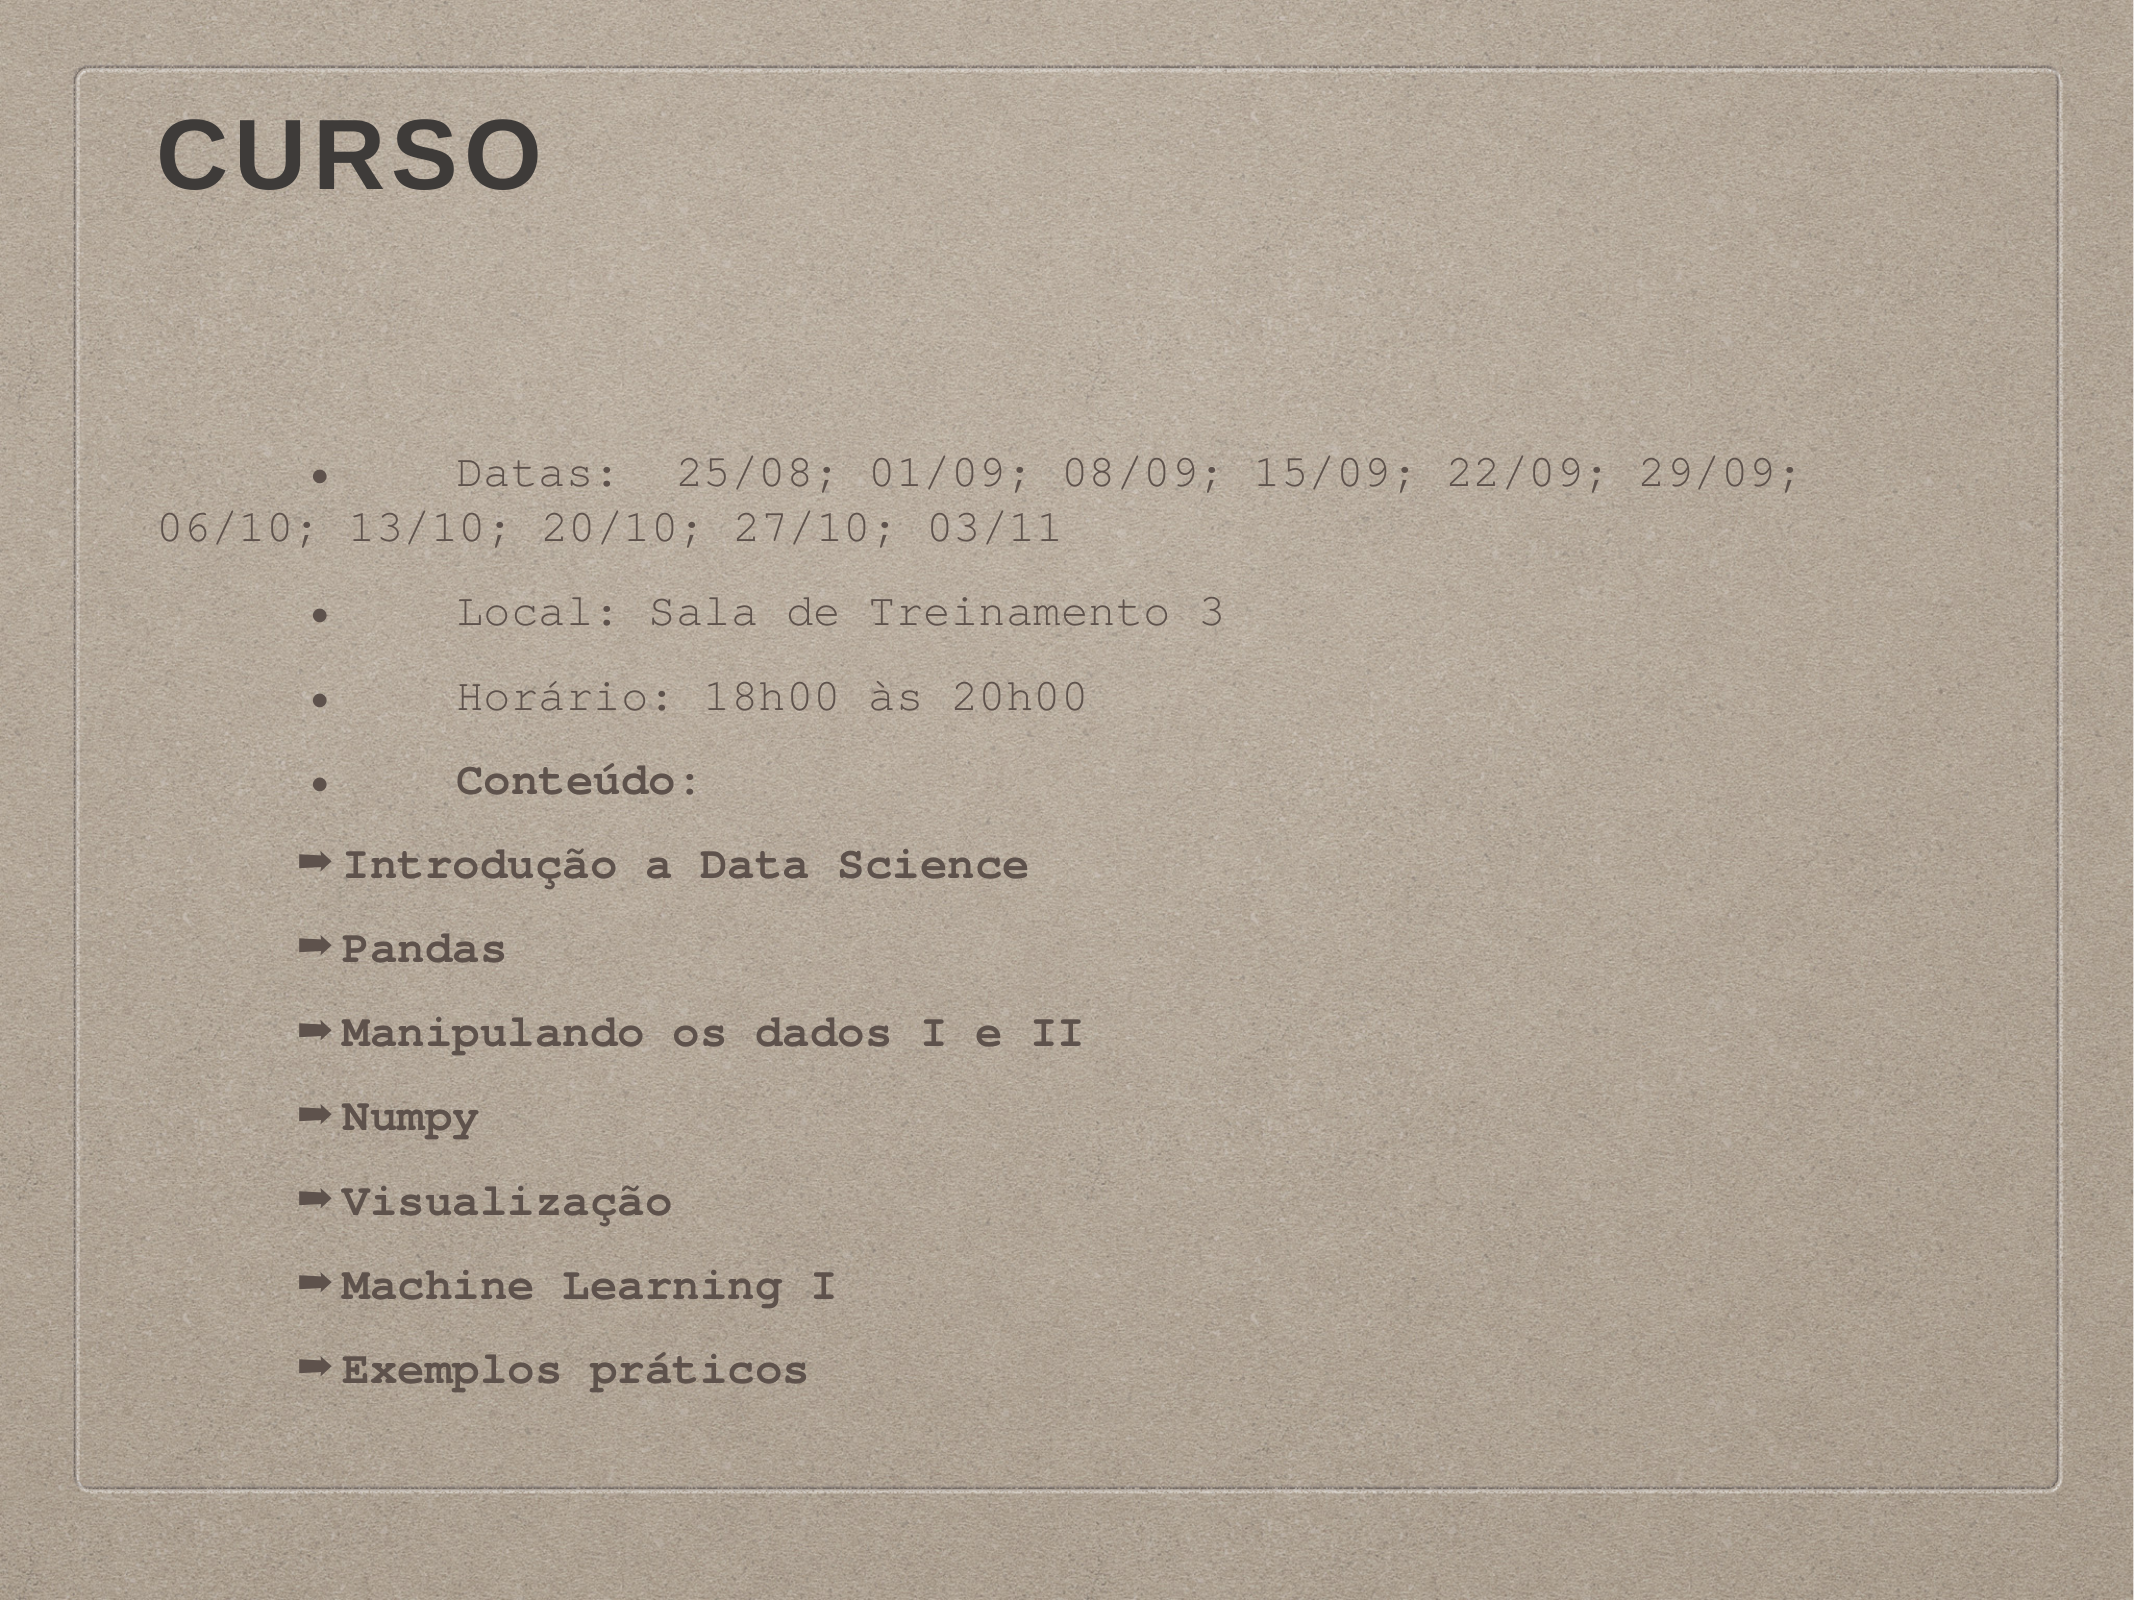

# CUrso
	•	Datas:  25/08; 01/09; 08/09; 15/09; 22/09; 29/09; 06/10; 13/10; 20/10; 27/10; 03/11
	•	Local: Sala de Treinamento 3
	•	Horário: 18h00 às 20h00
	•	Conteúdo:
Introdução a Data Science
Pandas
Manipulando os dados I e II
Numpy
Visualização
Machine Learning I
Exemplos práticos